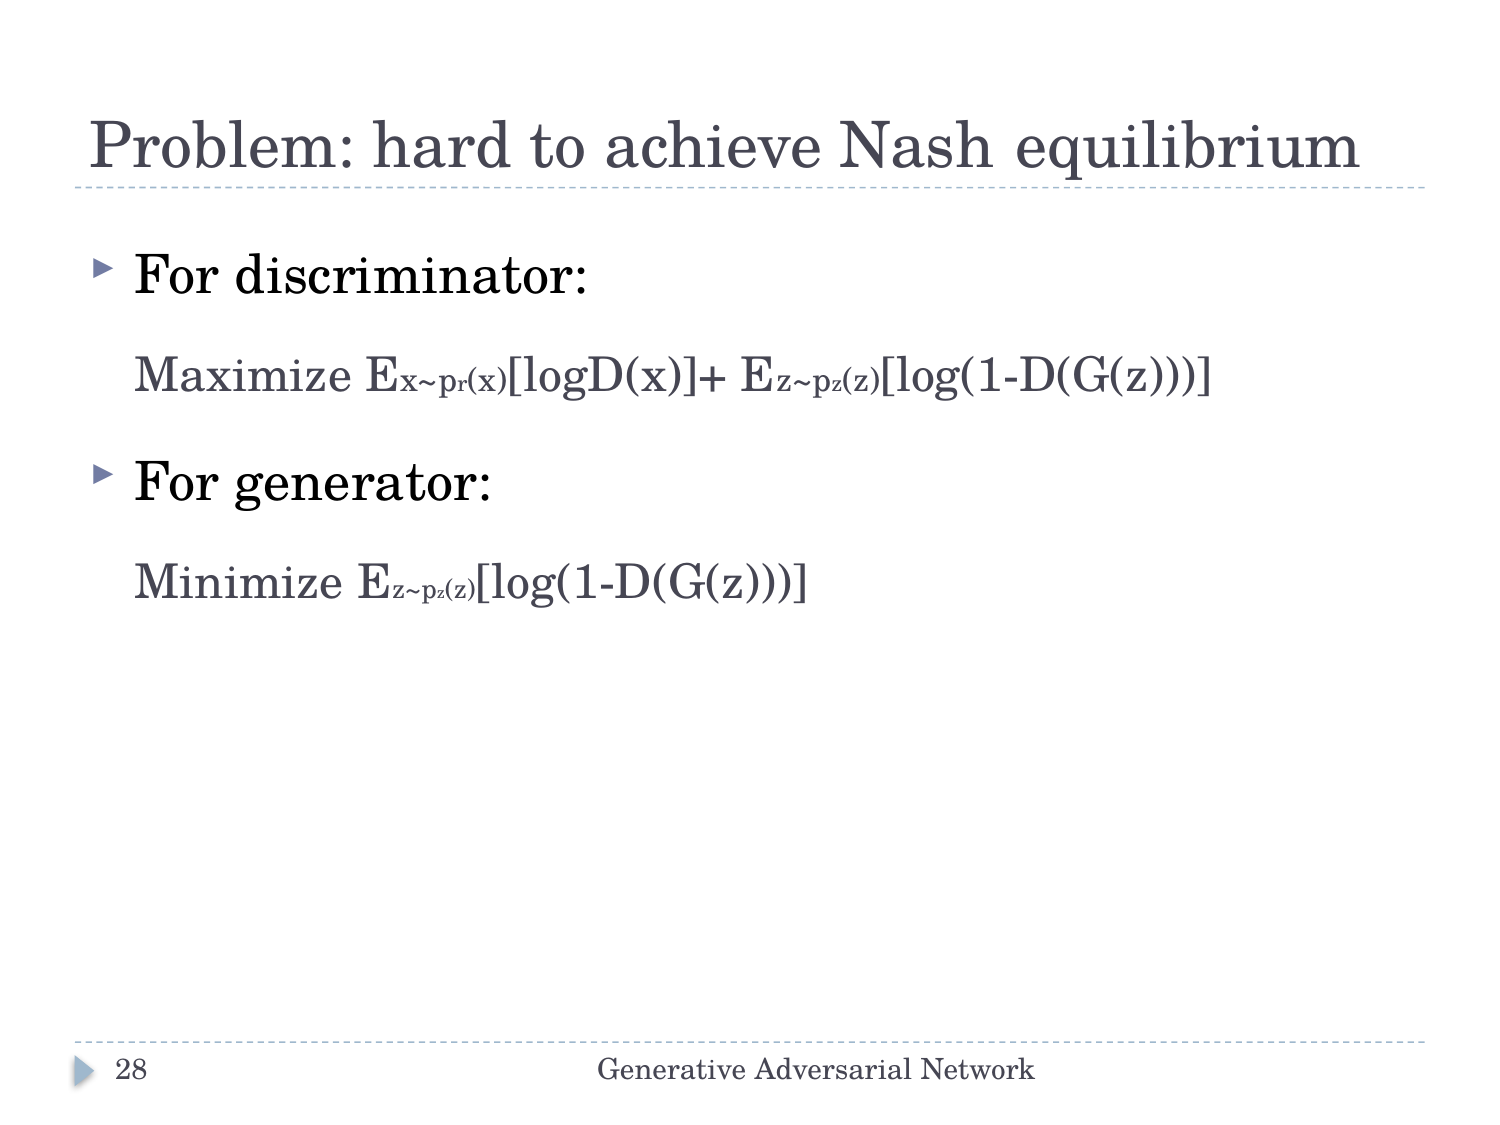

# Problem: hard to achieve Nash equilibrium
For discriminator:
Maximize Ex~pr(x)[logD(x)]+ Ez~pz(z)[log(1-D(G(z)))]
For generator:
Minimize Ez~pz(z)[log(1-D(G(z)))]
28
Generative Adversarial Network